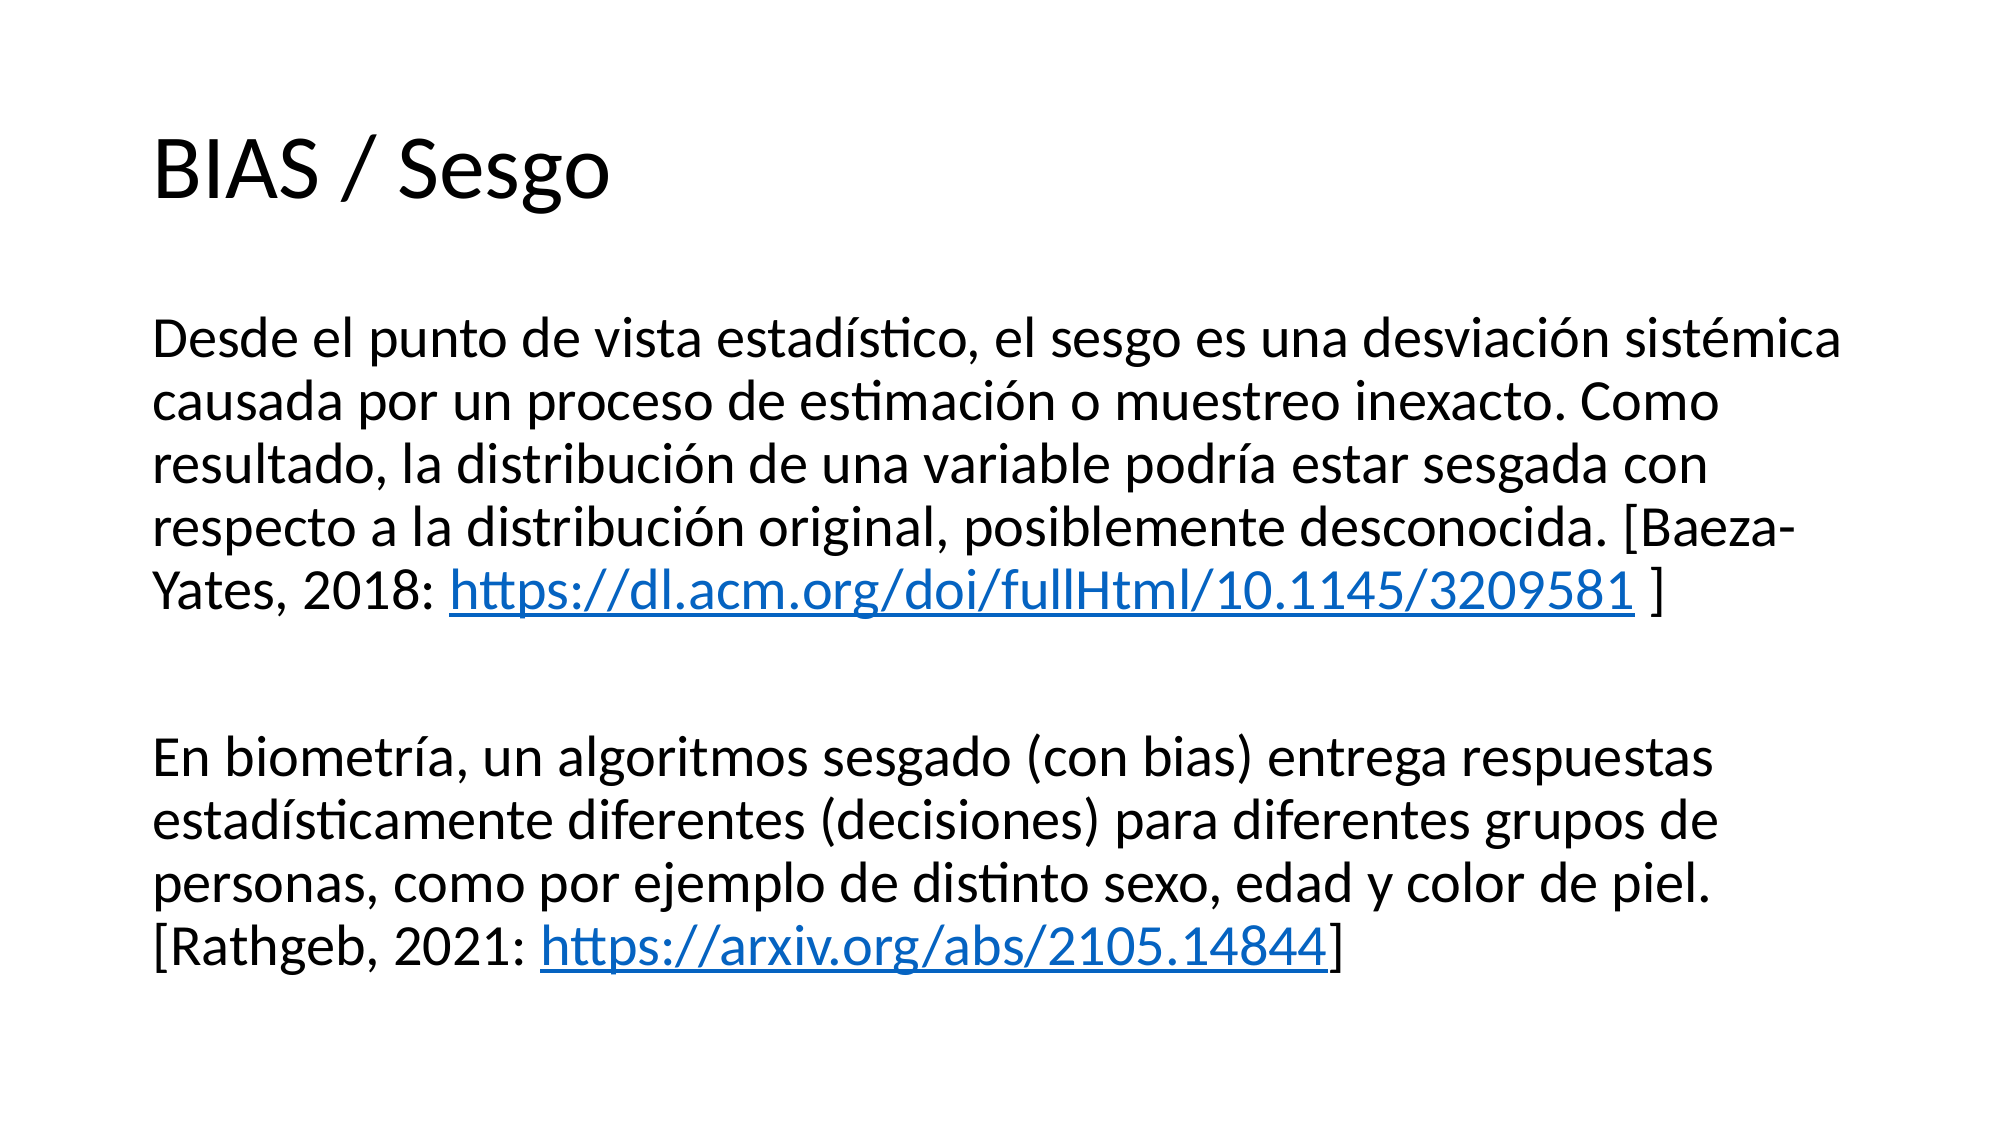

# BIAS / Sesgo
Desde el punto de vista estadístico, el sesgo es una desviación sistémica causada por un proceso de estimación o muestreo inexacto. Como resultado, la distribución de una variable podría estar sesgada con respecto a la distribución original, posiblemente desconocida. [Baeza-Yates, 2018: https://dl.acm.org/doi/fullHtml/10.1145/3209581 ]

En biometría, un algoritmos sesgado (con bias) entrega respuestas estadísticamente diferentes (decisiones) para diferentes grupos de personas, como por ejemplo de distinto sexo, edad y color de piel. [Rathgeb, 2021: https://arxiv.org/abs/2105.14844]